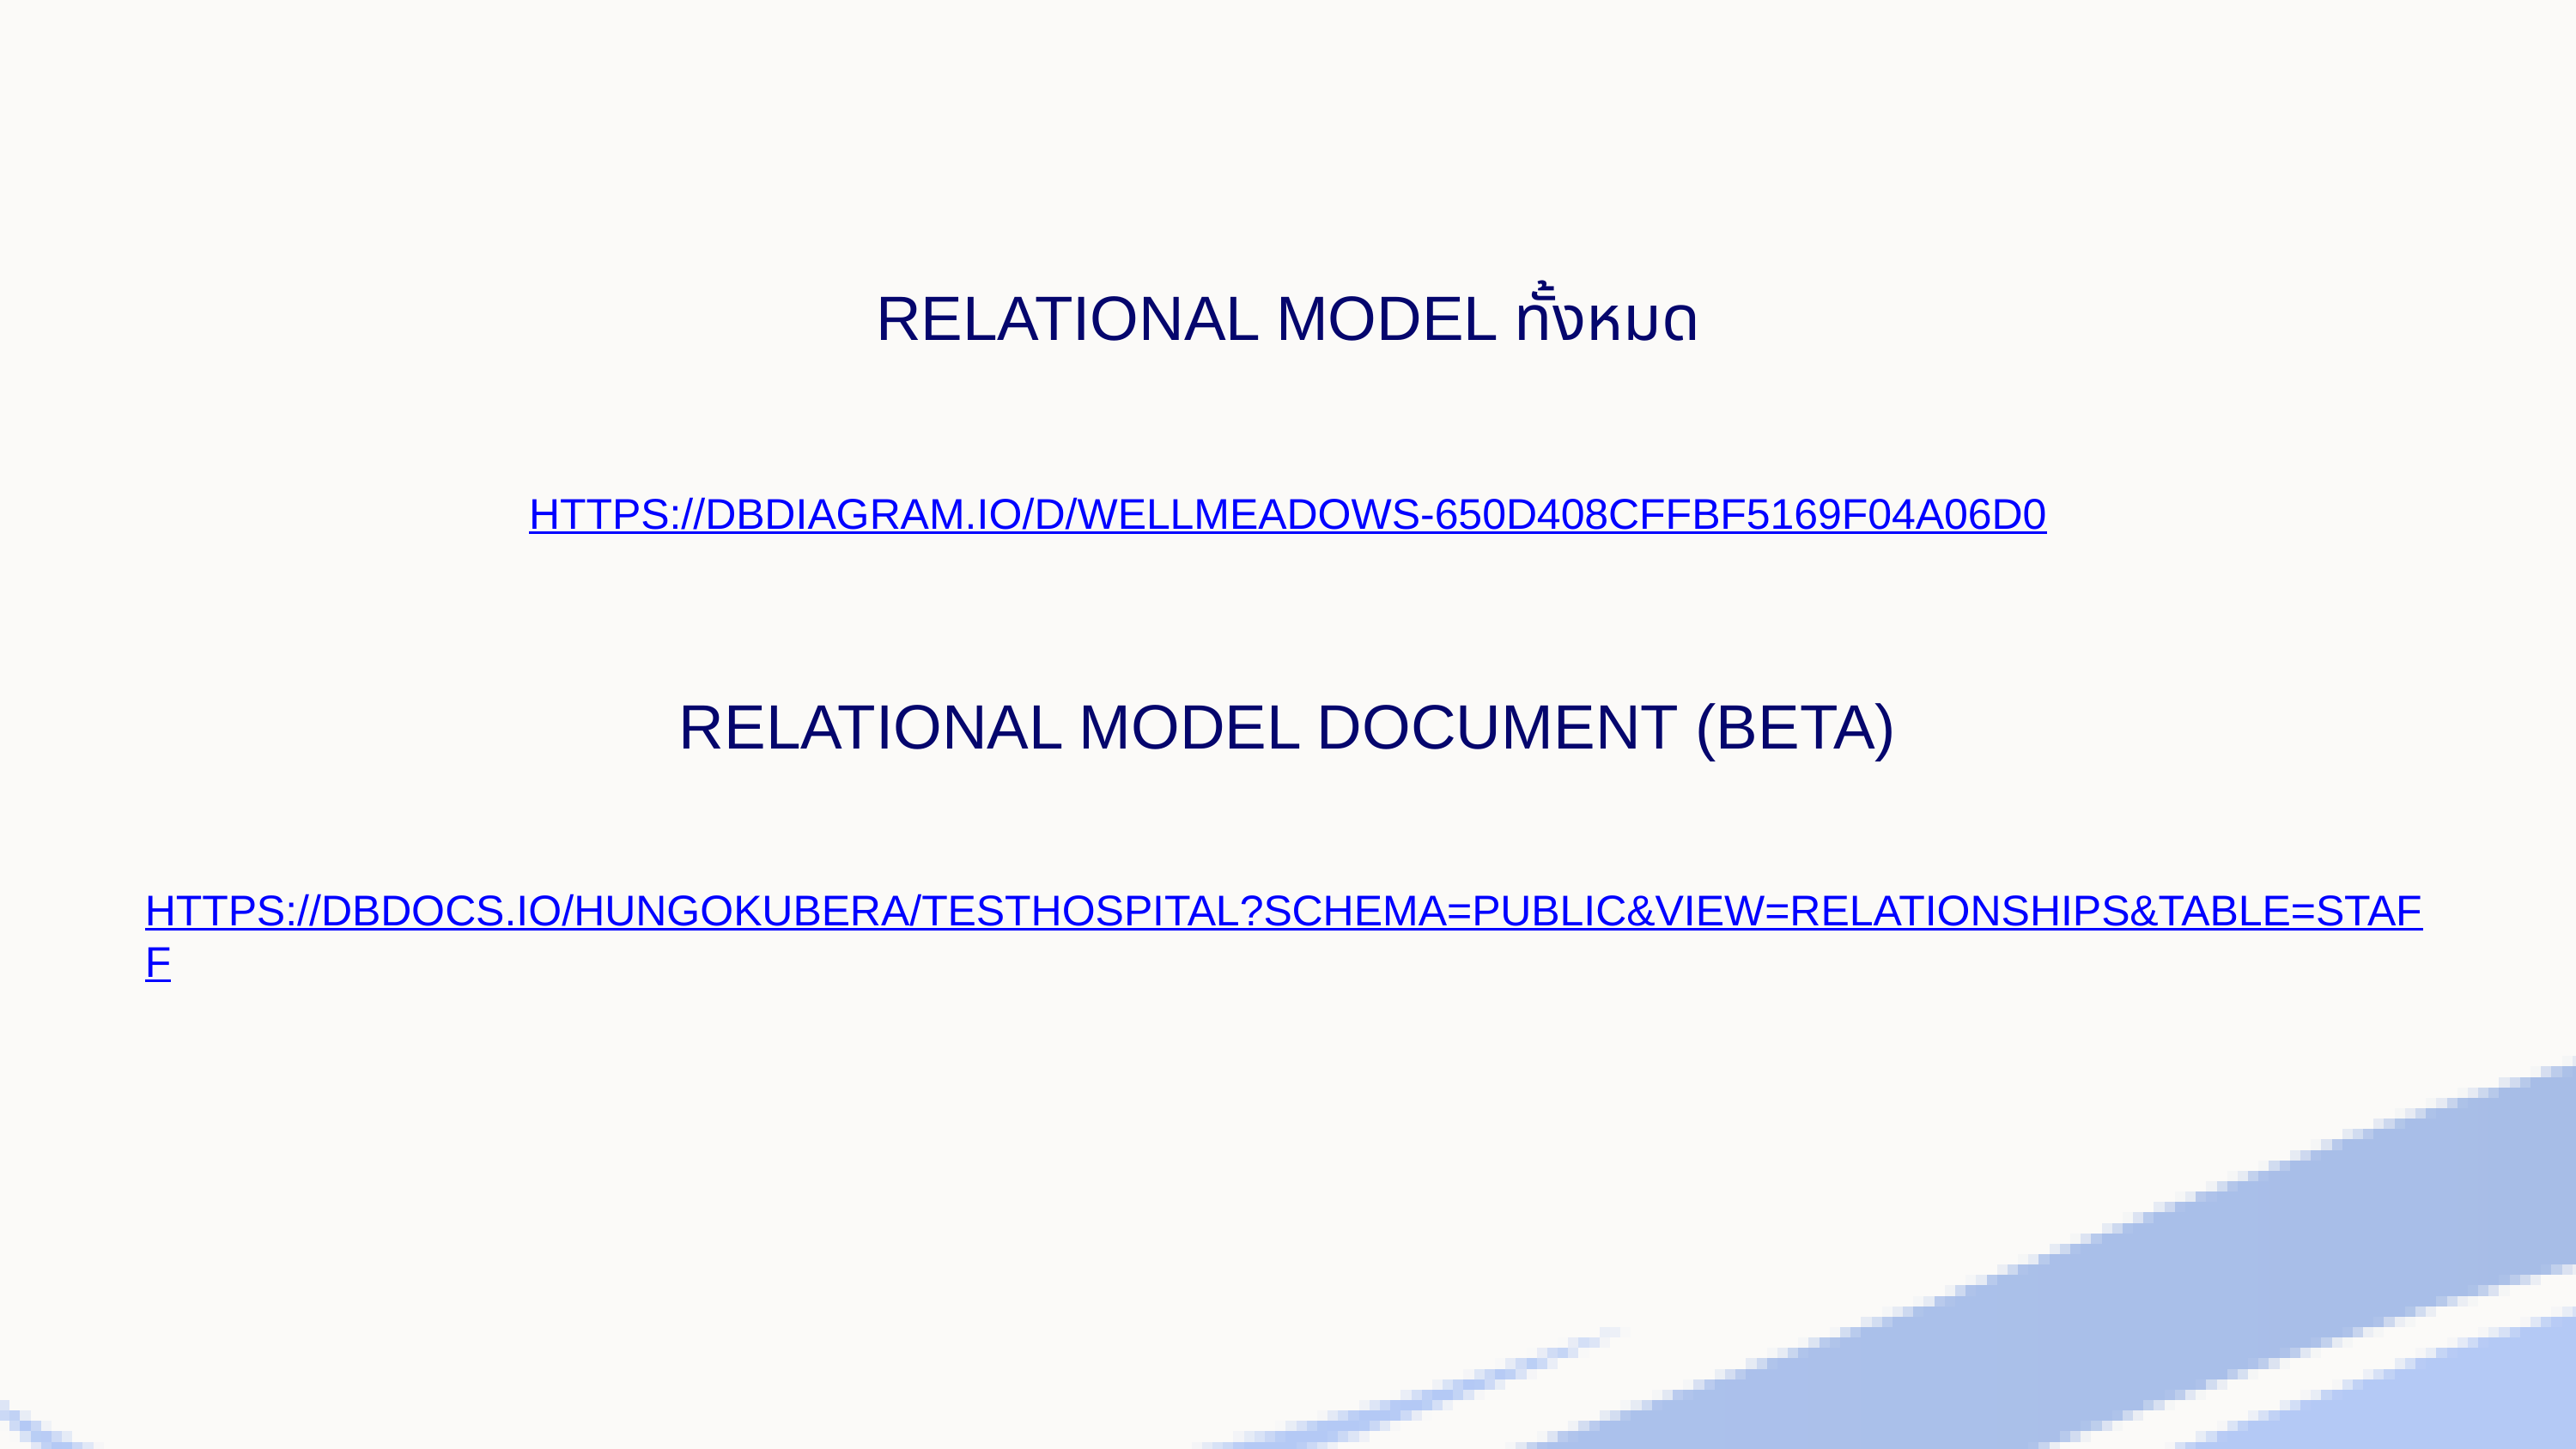

RELATIONAL MODEL ทั้งหมด
HTTPS://DBDIAGRAM.IO/D/WELLMEADOWS-650D408CFFBF5169F04A06D0
RELATIONAL MODEL DOCUMENT (BETA)
HTTPS://DBDOCS.IO/HUNGOKUBERA/TESTHOSPITAL?SCHEMA=PUBLIC&VIEW=RELATIONSHIPS&TABLE=STAFF